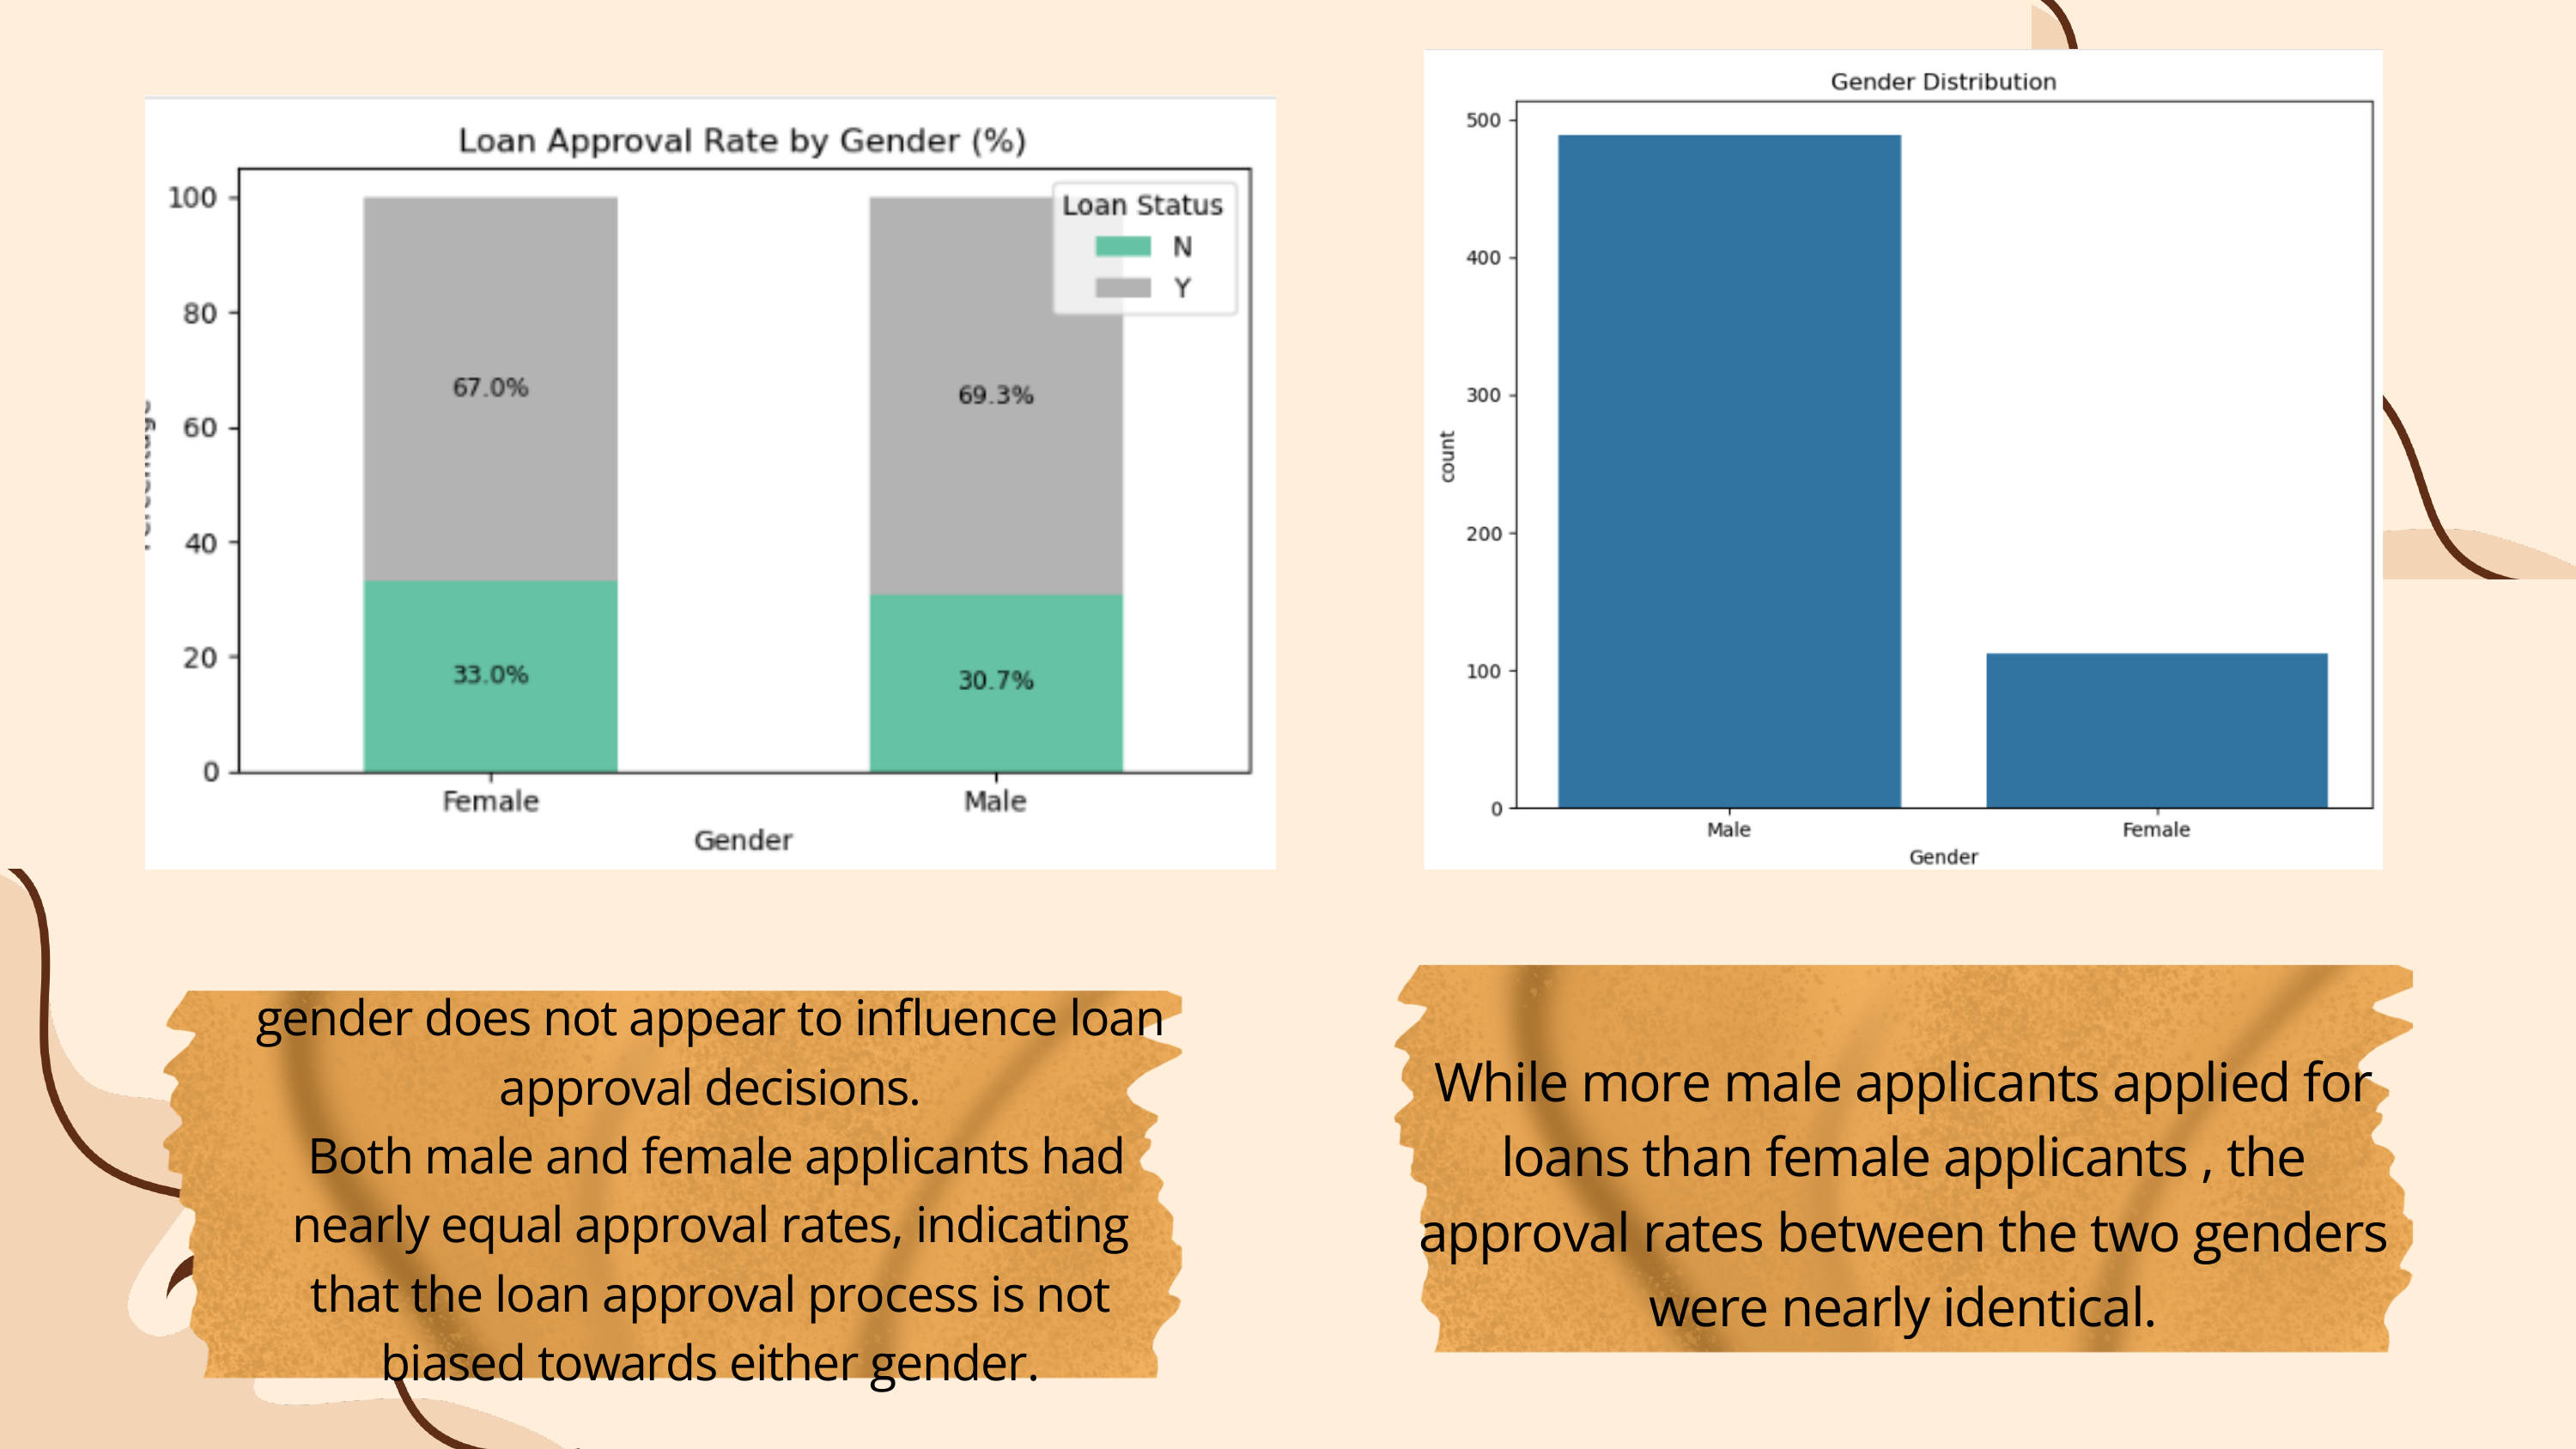

gender does not appear to influence loan approval decisions.
 Both male and female applicants had nearly equal approval rates, indicating that the loan approval process is not biased towards either gender.

While more male applicants applied for loans than female applicants , the approval rates between the two genders were nearly identical.